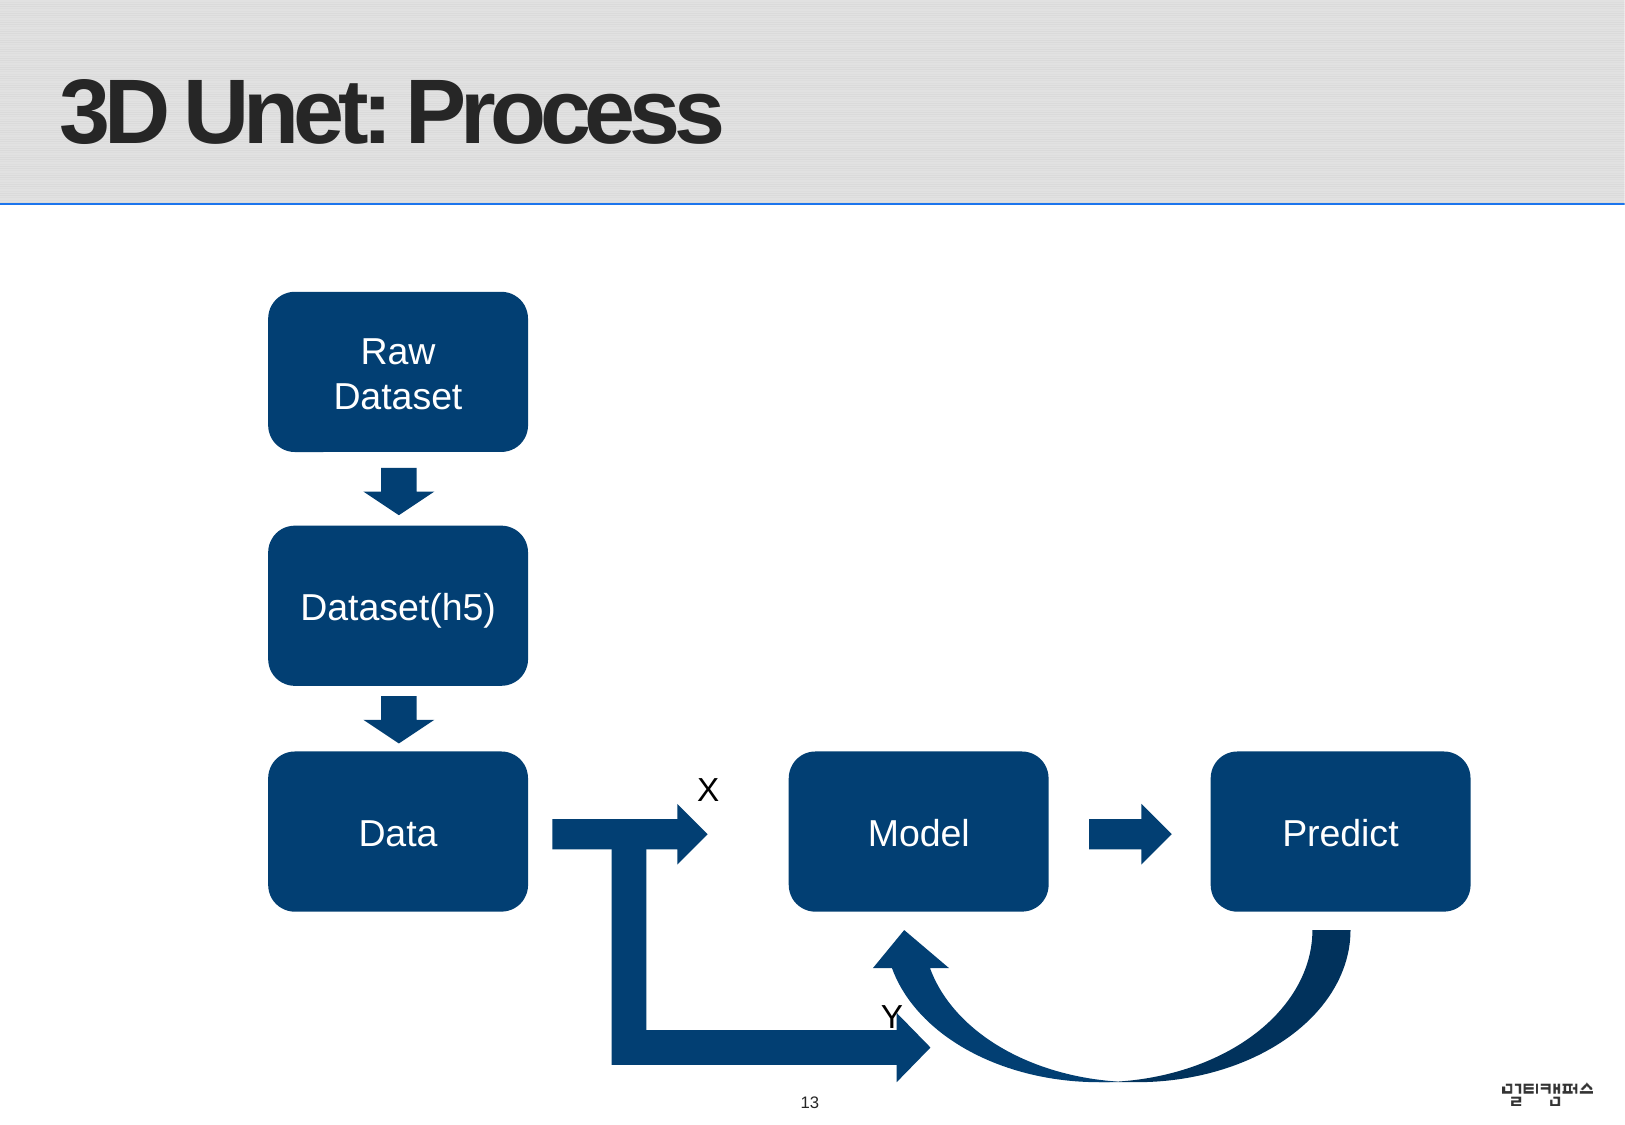

Lee
# 3D Unet: Process
Raw
Dataset

Dataset(h5)

Data
Model
Predict
X

Y